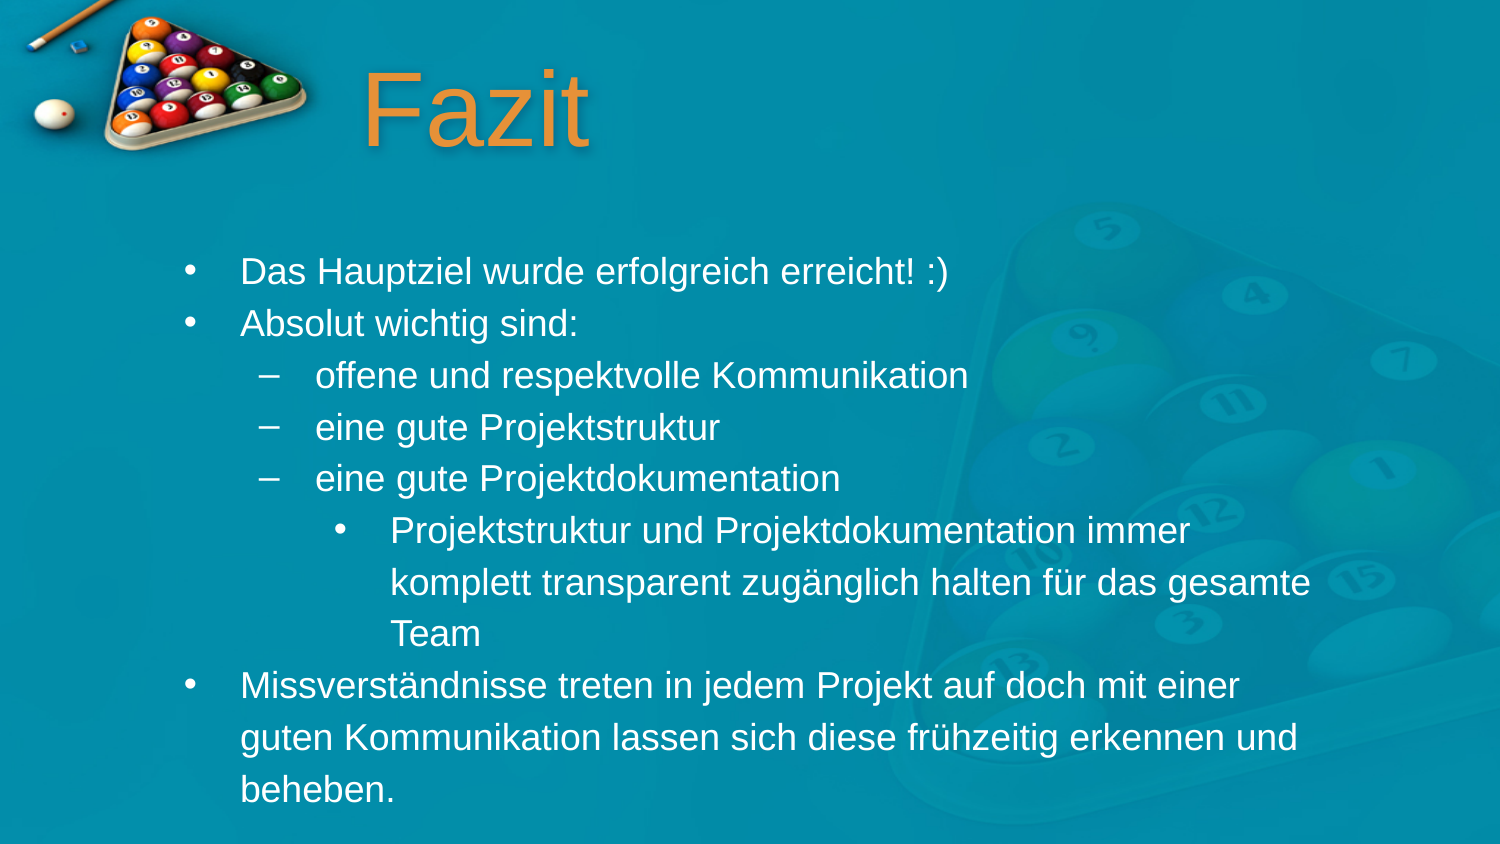

# Fazit
Das Hauptziel wurde erfolgreich erreicht! :)
Absolut wichtig sind:
offene und respektvolle Kommunikation
eine gute Projektstruktur
eine gute Projektdokumentation
Projektstruktur und Projektdokumentation immer komplett transparent zugänglich halten für das gesamte Team
Missverständnisse treten in jedem Projekt auf doch mit einer guten Kommunikation lassen sich diese frühzeitig erkennen und beheben.